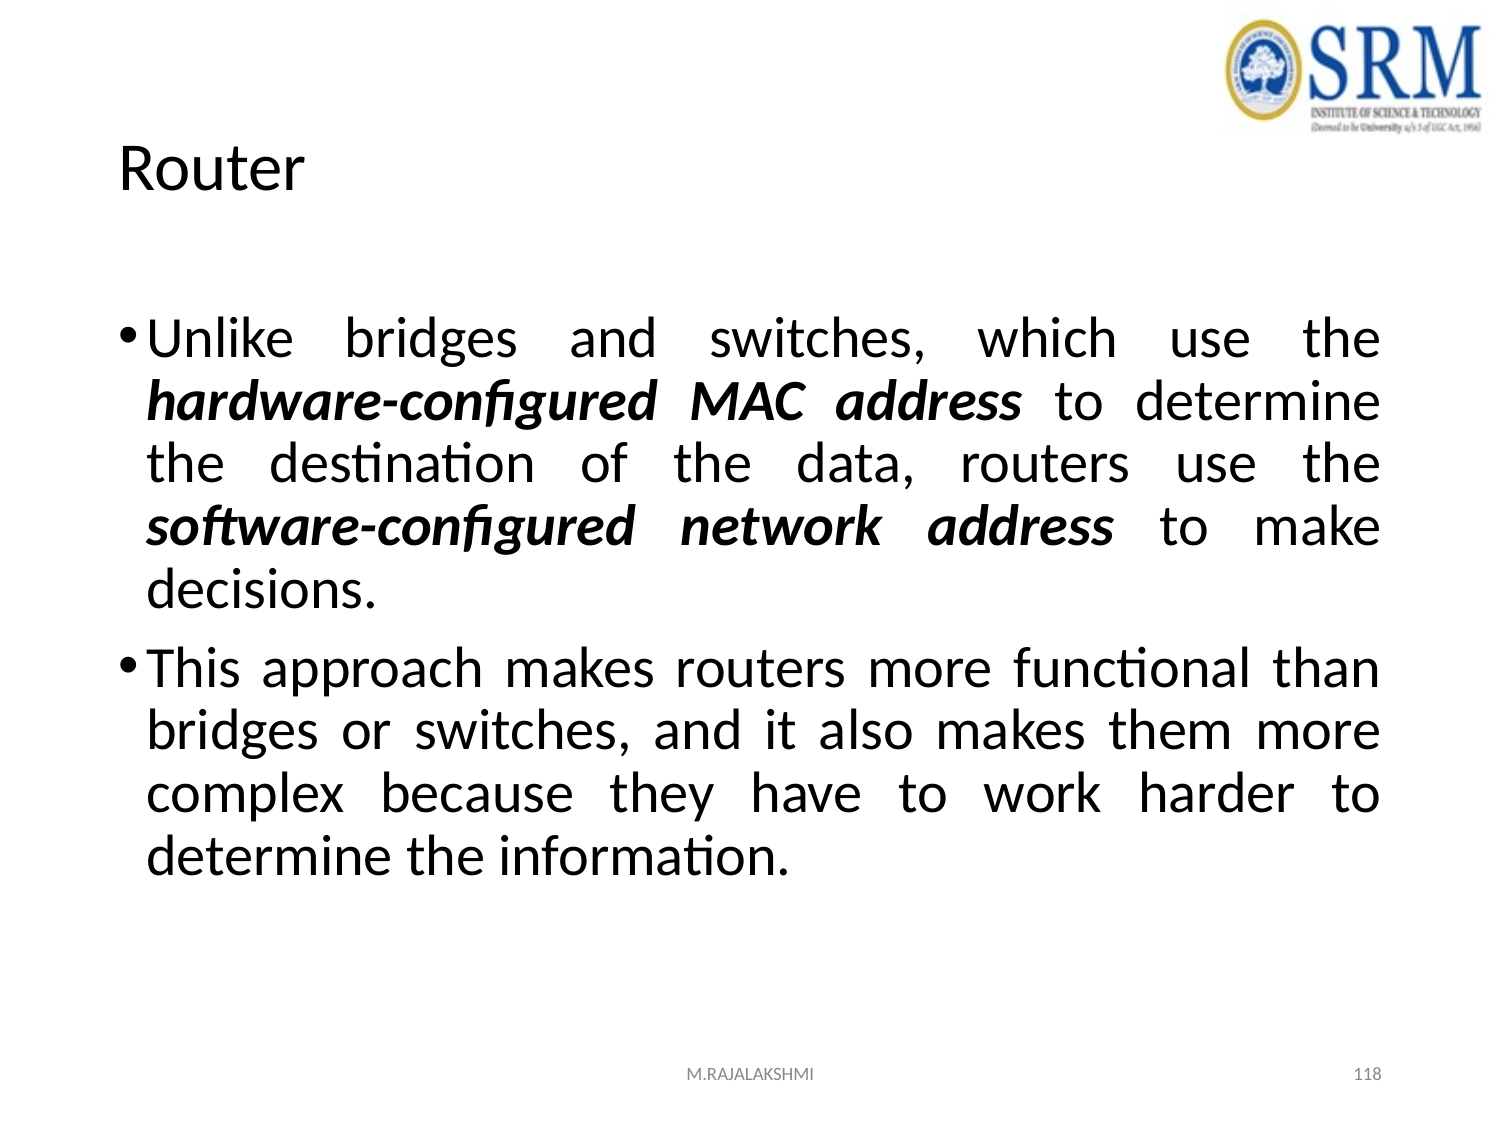

# Router
Unlike bridges and switches, which use the hardware-configured MAC address to determine the destination of the data, routers use the software-configured network address to make decisions.
This approach makes routers more functional than bridges or switches, and it also makes them more complex because they have to work harder to determine the information.
M.RAJALAKSHMI
118